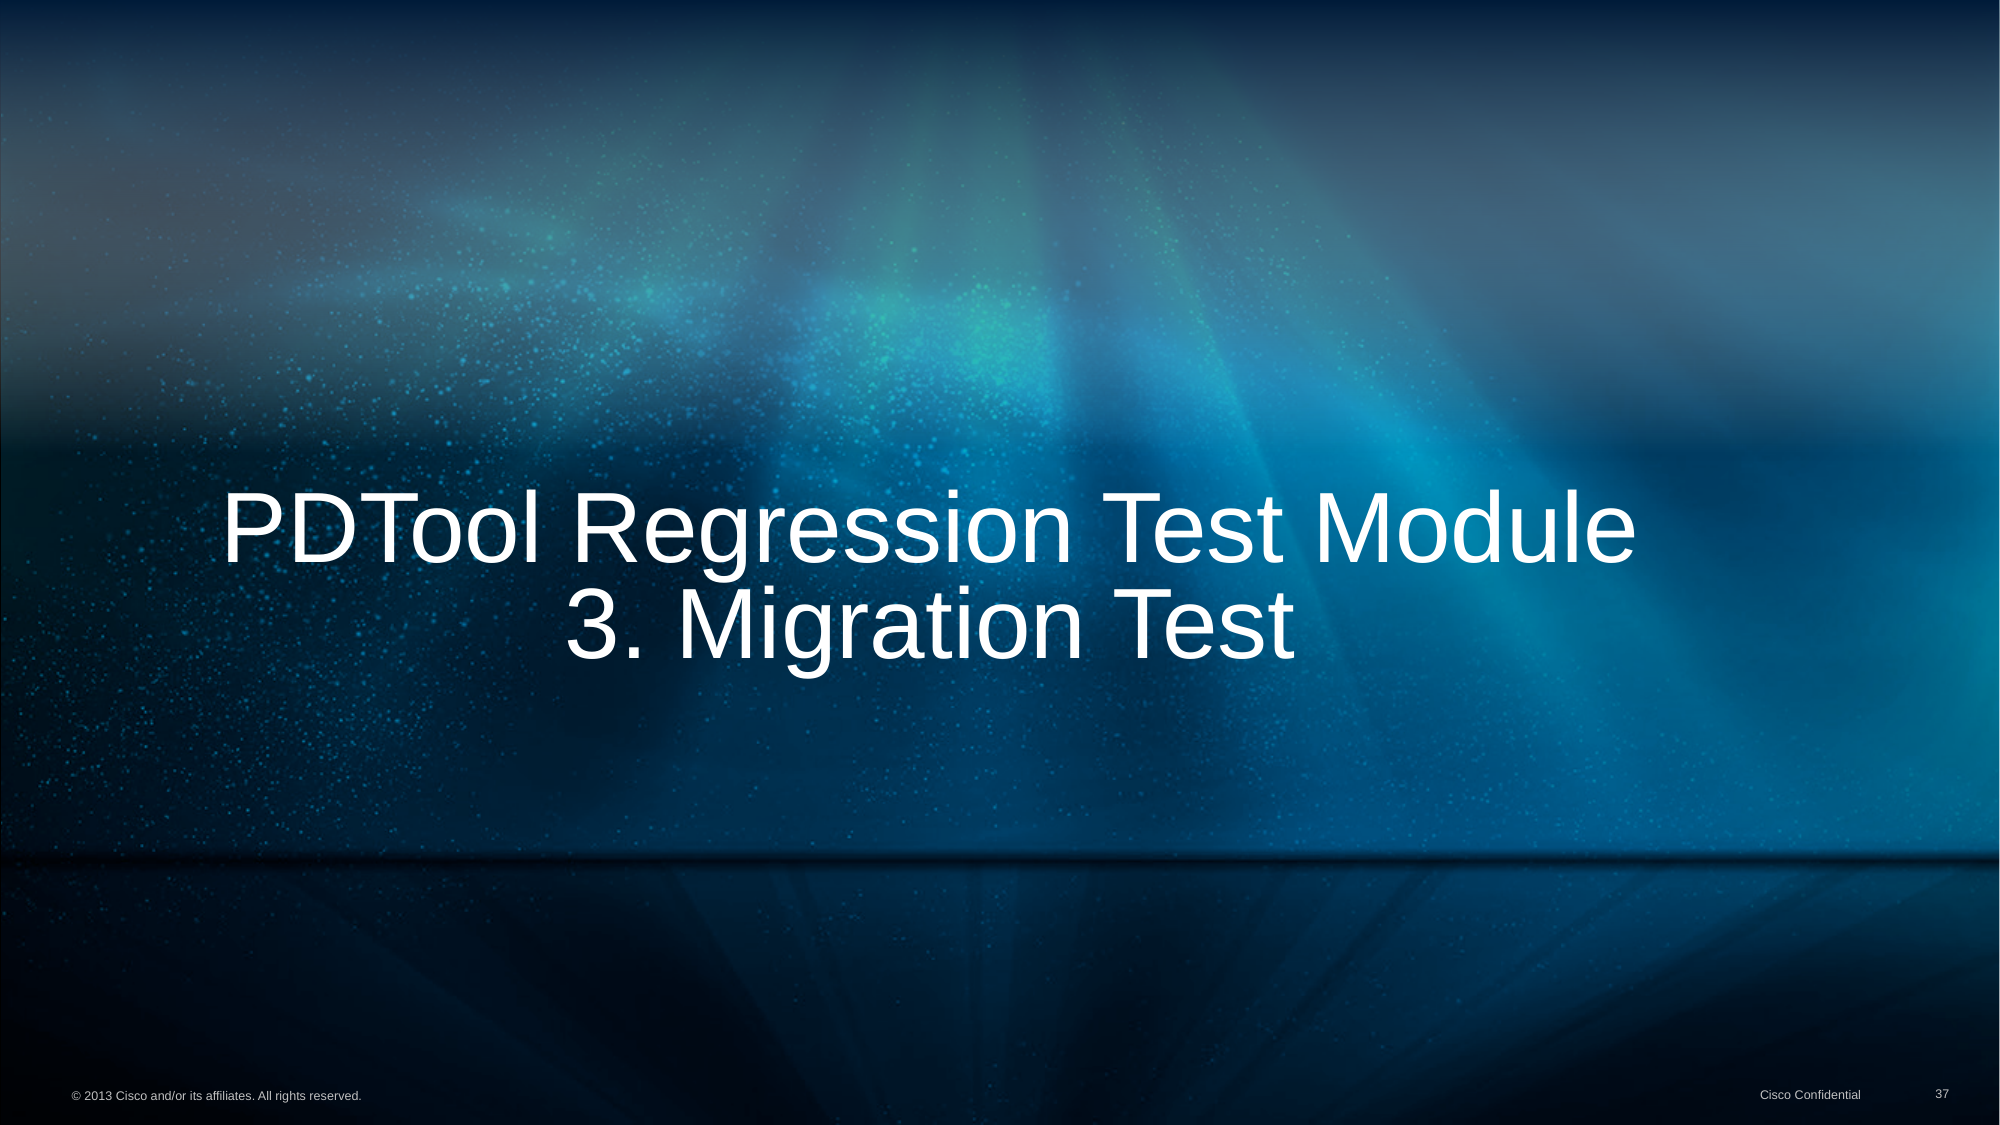

# PDTool Regression Test Module 3. Migration Test